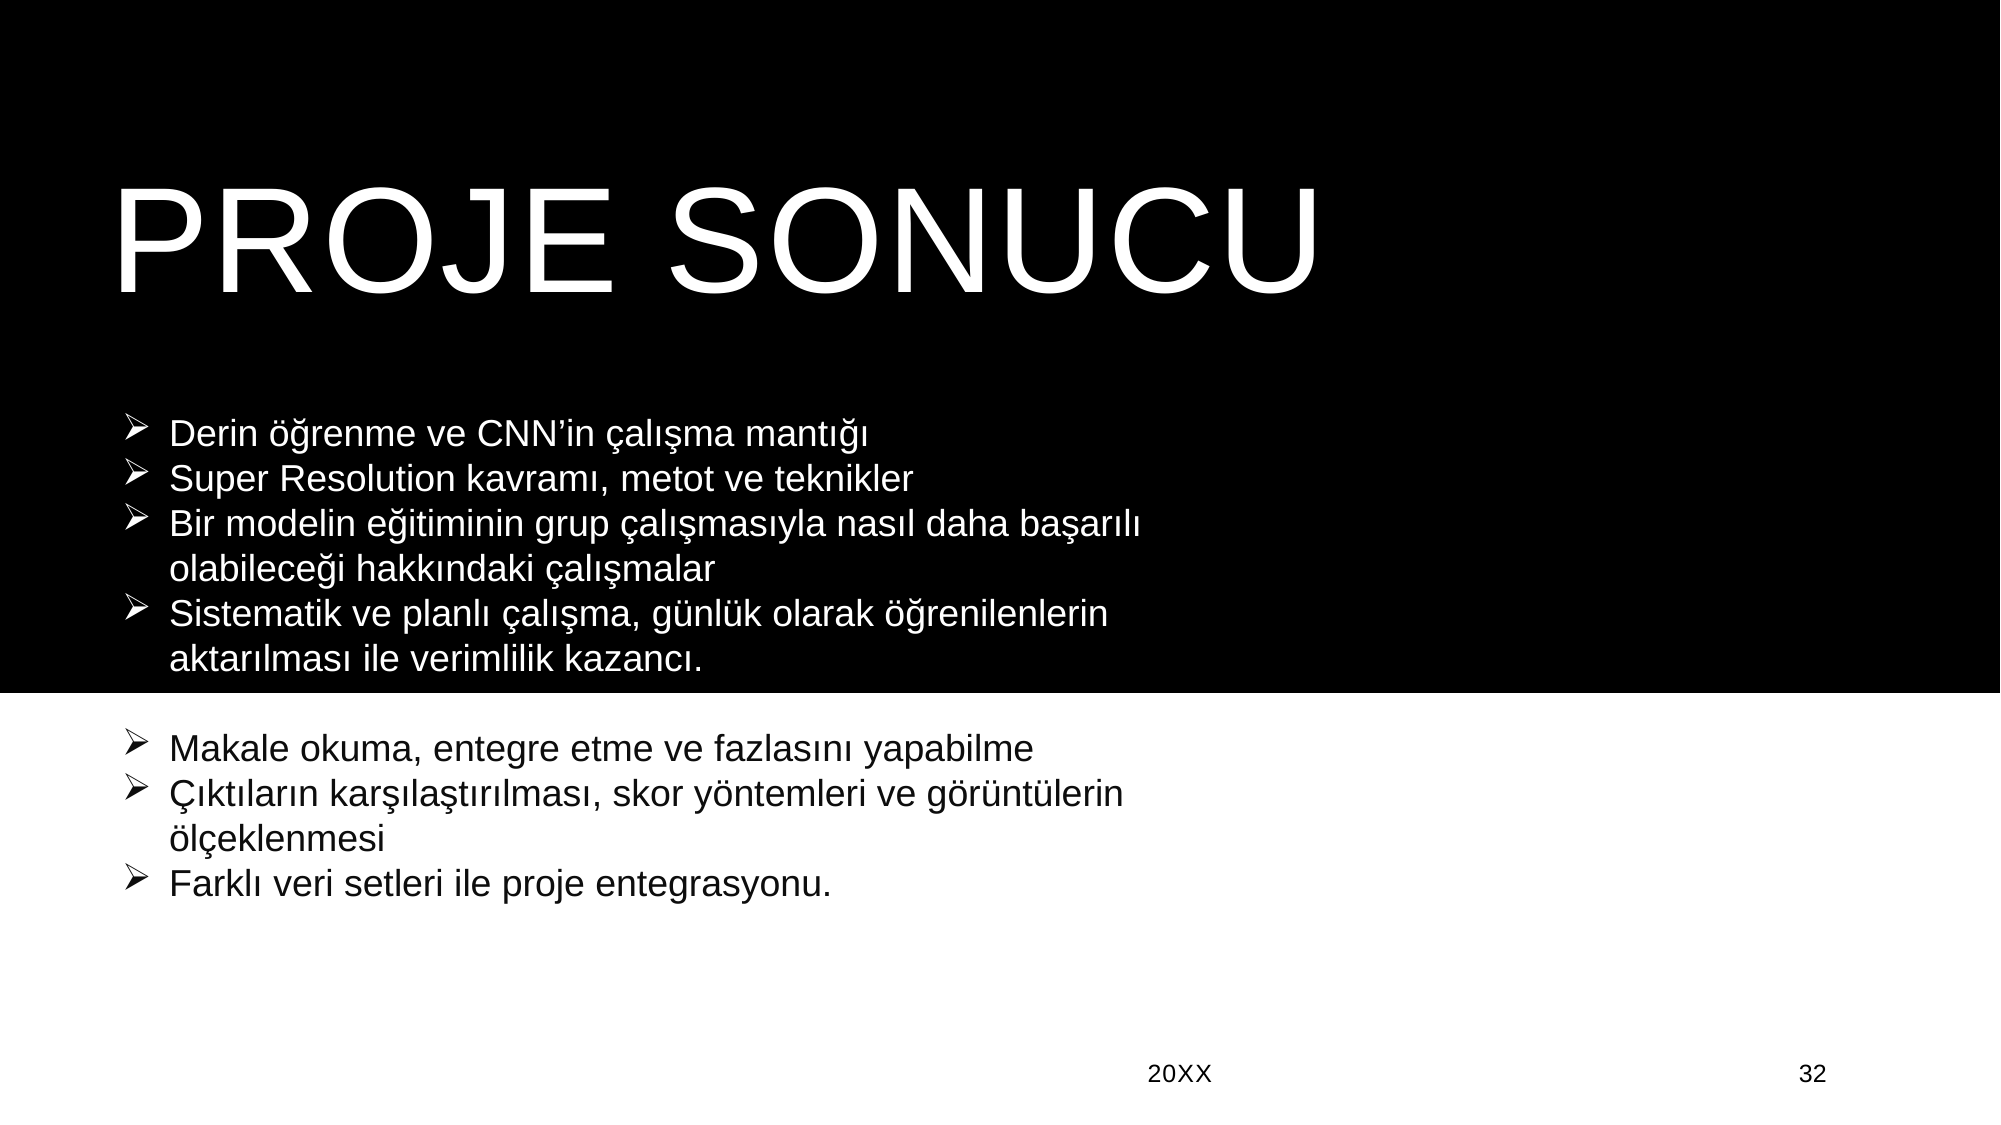

# PROJE SONUCU
Derin öğrenme ve CNN’in çalışma mantığı
Super Resolution kavramı, metot ve teknikler
Bir modelin eğitiminin grup çalışmasıyla nasıl daha başarılı olabileceği hakkındaki çalışmalar
Sistematik ve planlı çalışma, günlük olarak öğrenilenlerin aktarılması ile verimlilik kazancı.

Makale okuma, entegre etme ve fazlasını yapabilme
Çıktıların karşılaştırılması, skor yöntemleri ve görüntülerin ölçeklenmesi
Farklı veri setleri ile proje entegrasyonu.

20XX
32